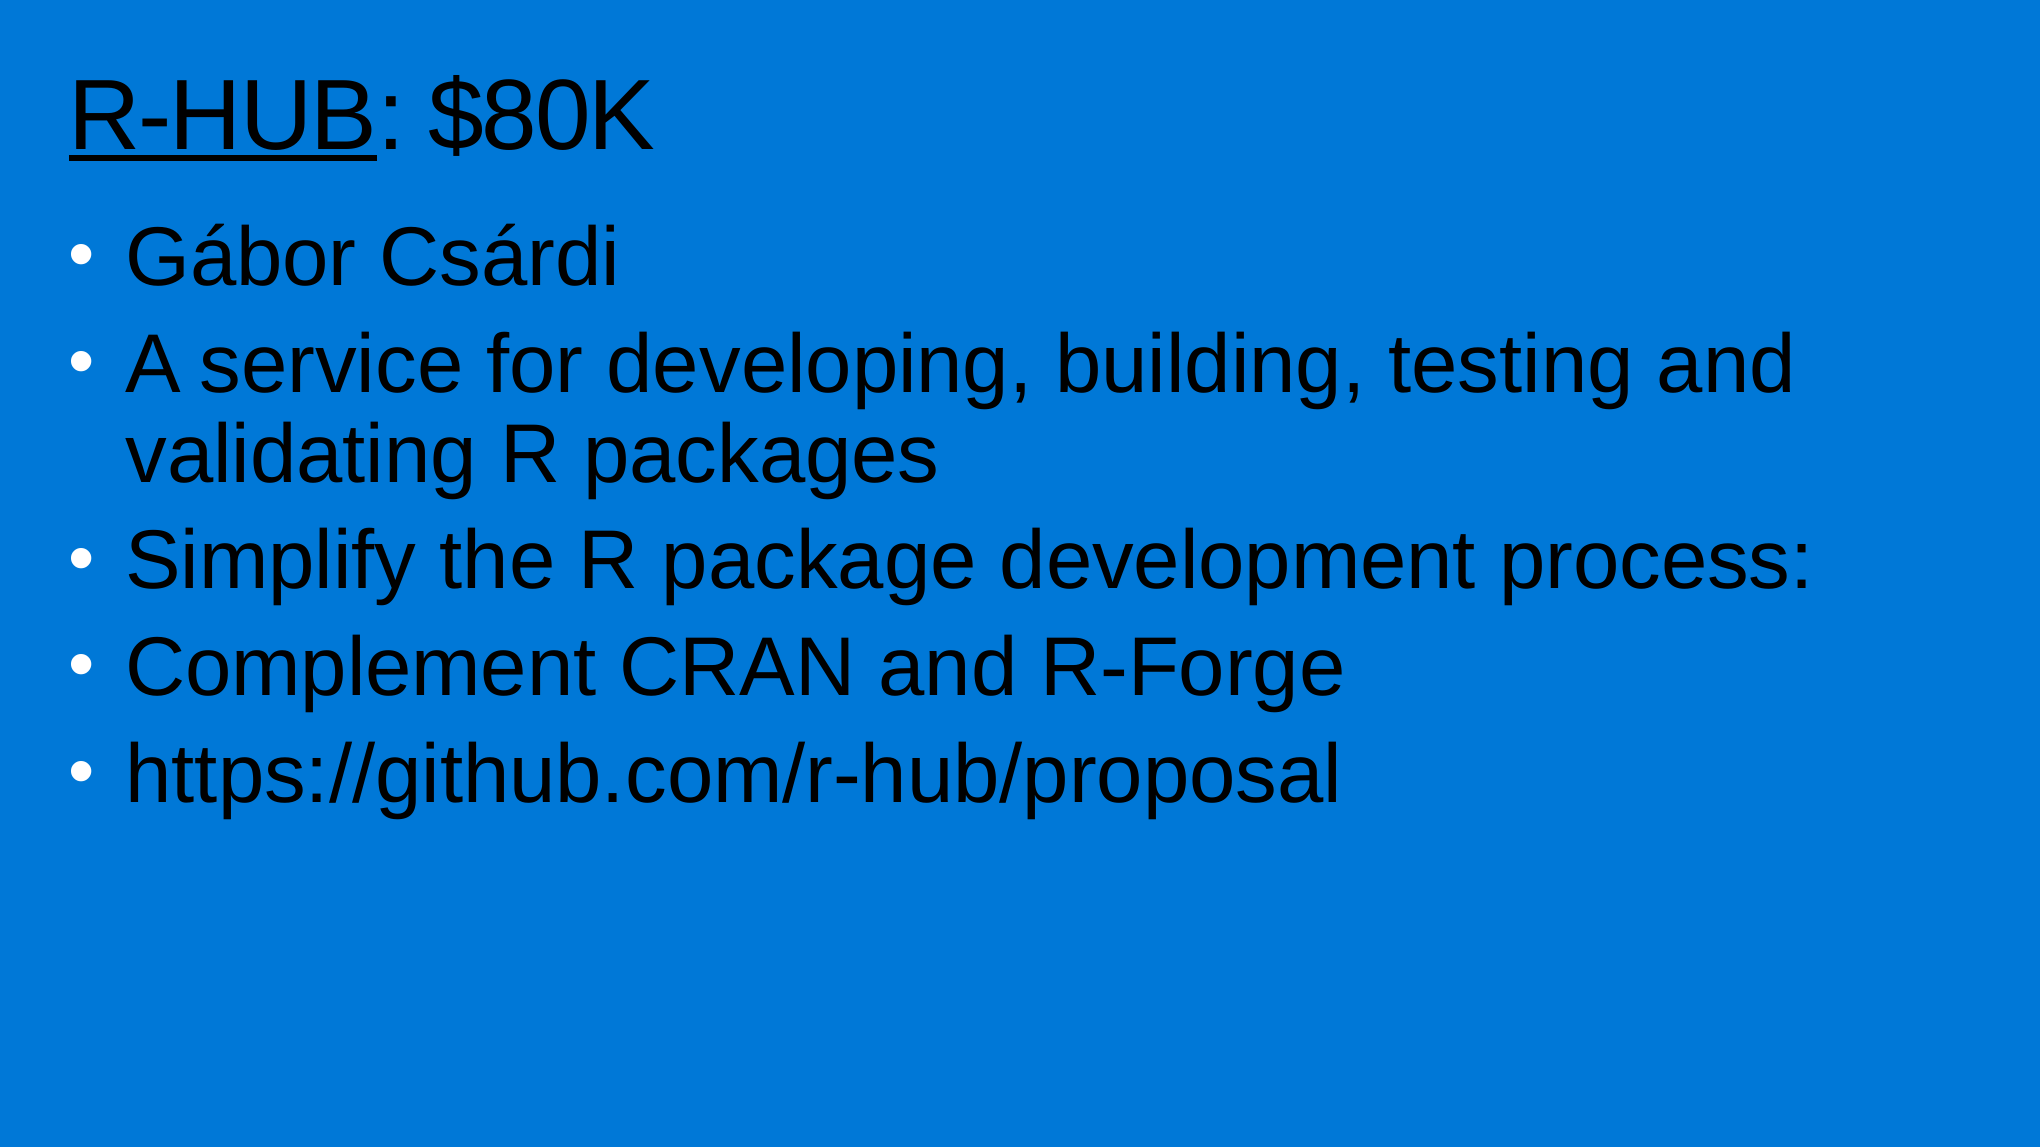

# R-HUB: $80K
Gábor Csárdi
A service for developing, building, testing and validating R packages
Simplify the R package development process:
Complement CRAN and R-Forge
https://github.com/r-hub/proposal